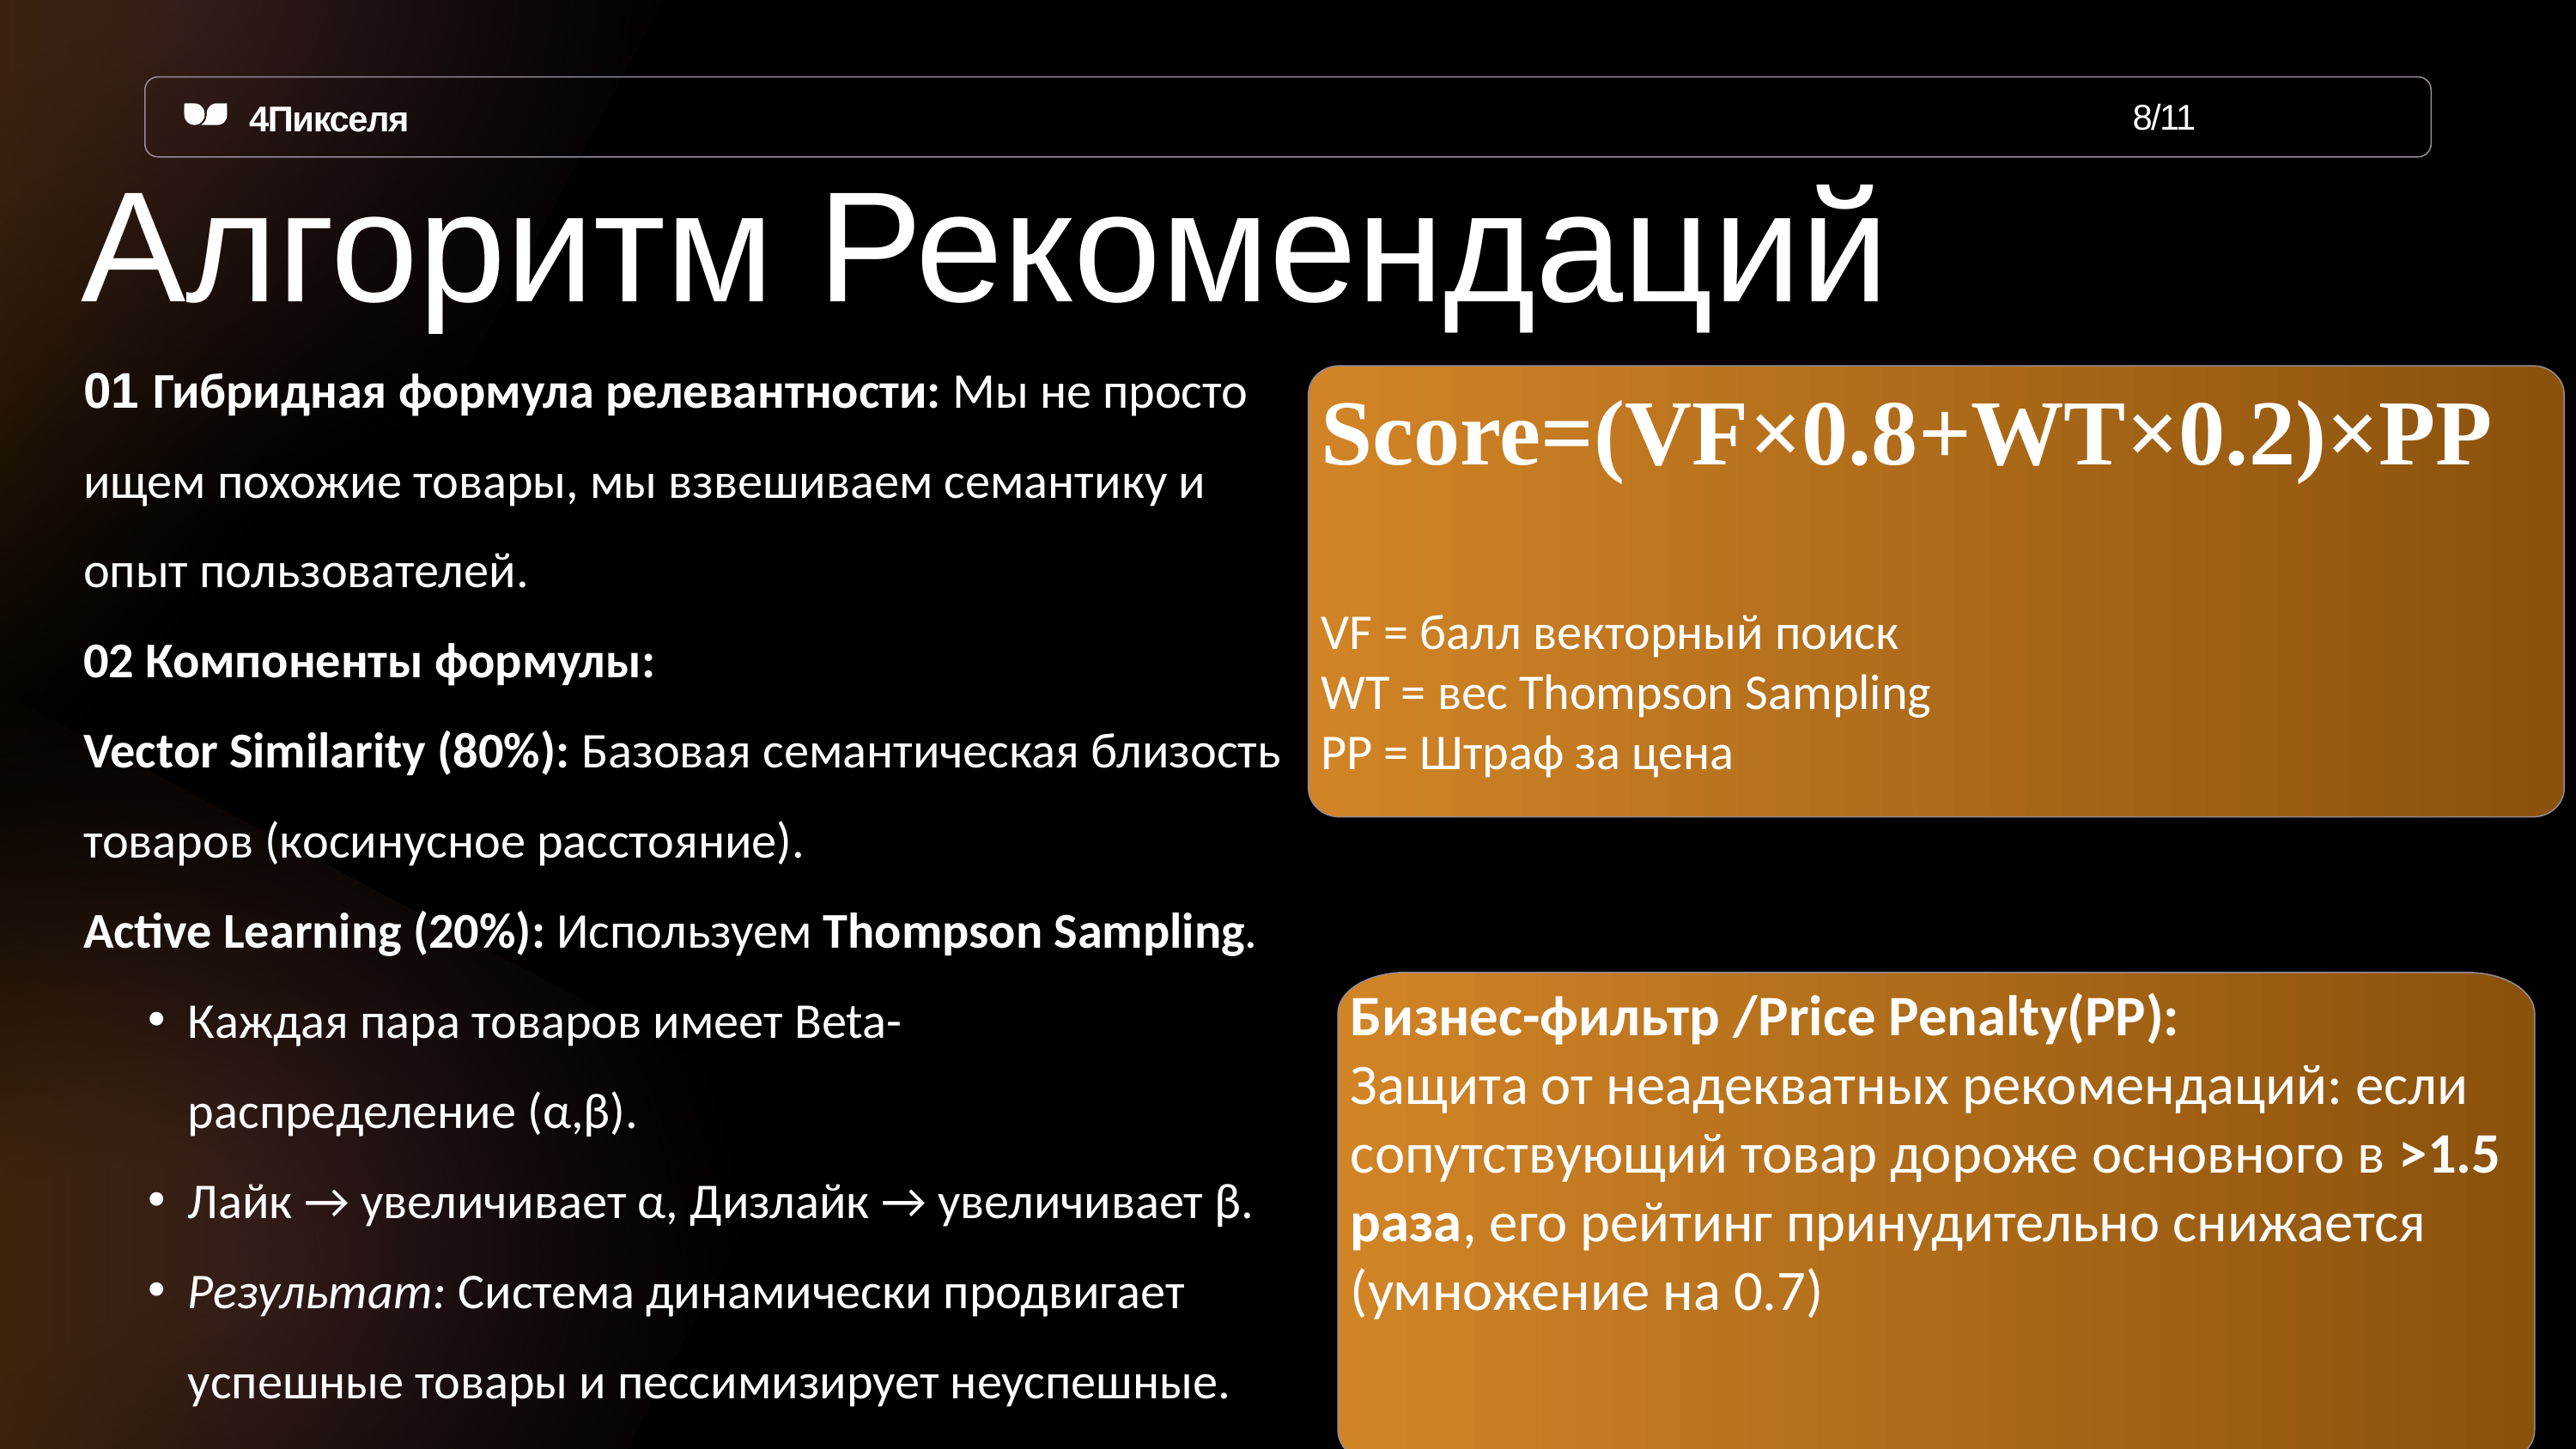

8/11
4Пикселя

Алгоритм Рекомендаций

Score=(VF×0.8+WT​×0.2)×PP​

VF = балл векторный поиск
WT = вес Thompson Sampling
PP = Штраф за цена
01 Гибридная формула релевантности: Мы не просто ищем похожие товары, мы взвешиваем семантику и опыт пользователей.
02 Компоненты формулы:
Vector Similarity (80%): Базовая семантическая близость товаров (косинусное расстояние).
Active Learning (20%): Используем Thompson Sampling.
Каждая пара товаров имеет Beta-распределение (α,β).
Лайк → увеличивает α, Дизлайк → увеличивает β.
Результат: Система динамически продвигает успешные товары и пессимизирует неуспешные.

Бизнес-фильтр /Price Penalty(PP):
Защита от неадекватных рекомендаций: если сопутствующий товар дороже основного в >1.5 раза, его рейтинг принудительно снижается (умножение на 0.7)